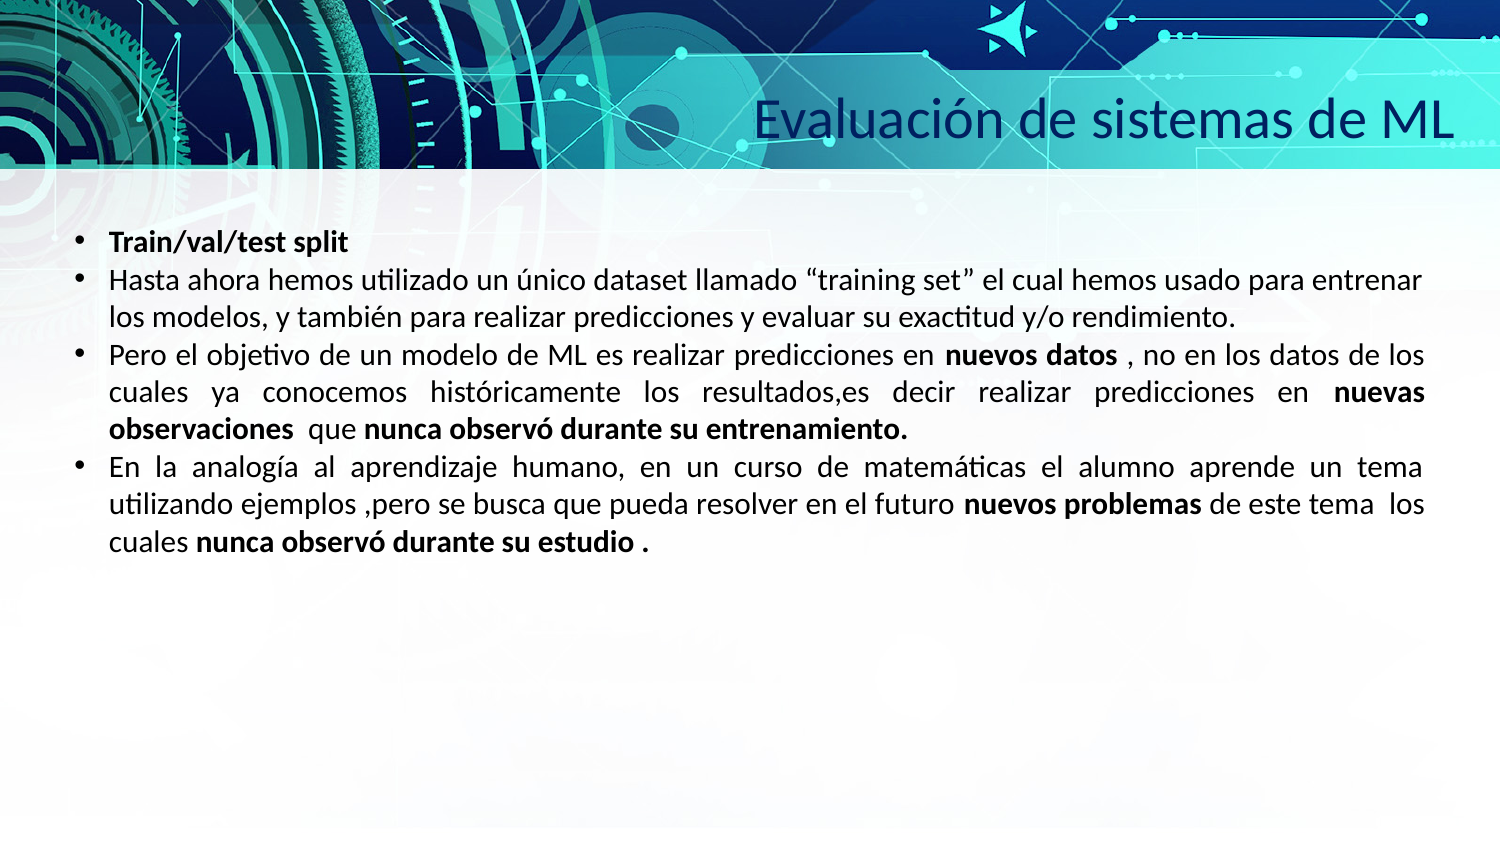

Evaluación de sistemas de ML
Train/val/test split
Hasta ahora hemos utilizado un único dataset llamado “training set” el cual hemos usado para entrenar los modelos, y también para realizar predicciones y evaluar su exactitud y/o rendimiento.
Pero el objetivo de un modelo de ML es realizar predicciones en nuevos datos , no en los datos de los cuales ya conocemos históricamente los resultados,es decir realizar predicciones en nuevas observaciones  que nunca observó durante su entrenamiento.
En la analogía al aprendizaje humano, en un curso de matemáticas el alumno aprende un tema utilizando ejemplos ,pero se busca que pueda resolver en el futuro nuevos problemas de este tema  los cuales nunca observó durante su estudio .